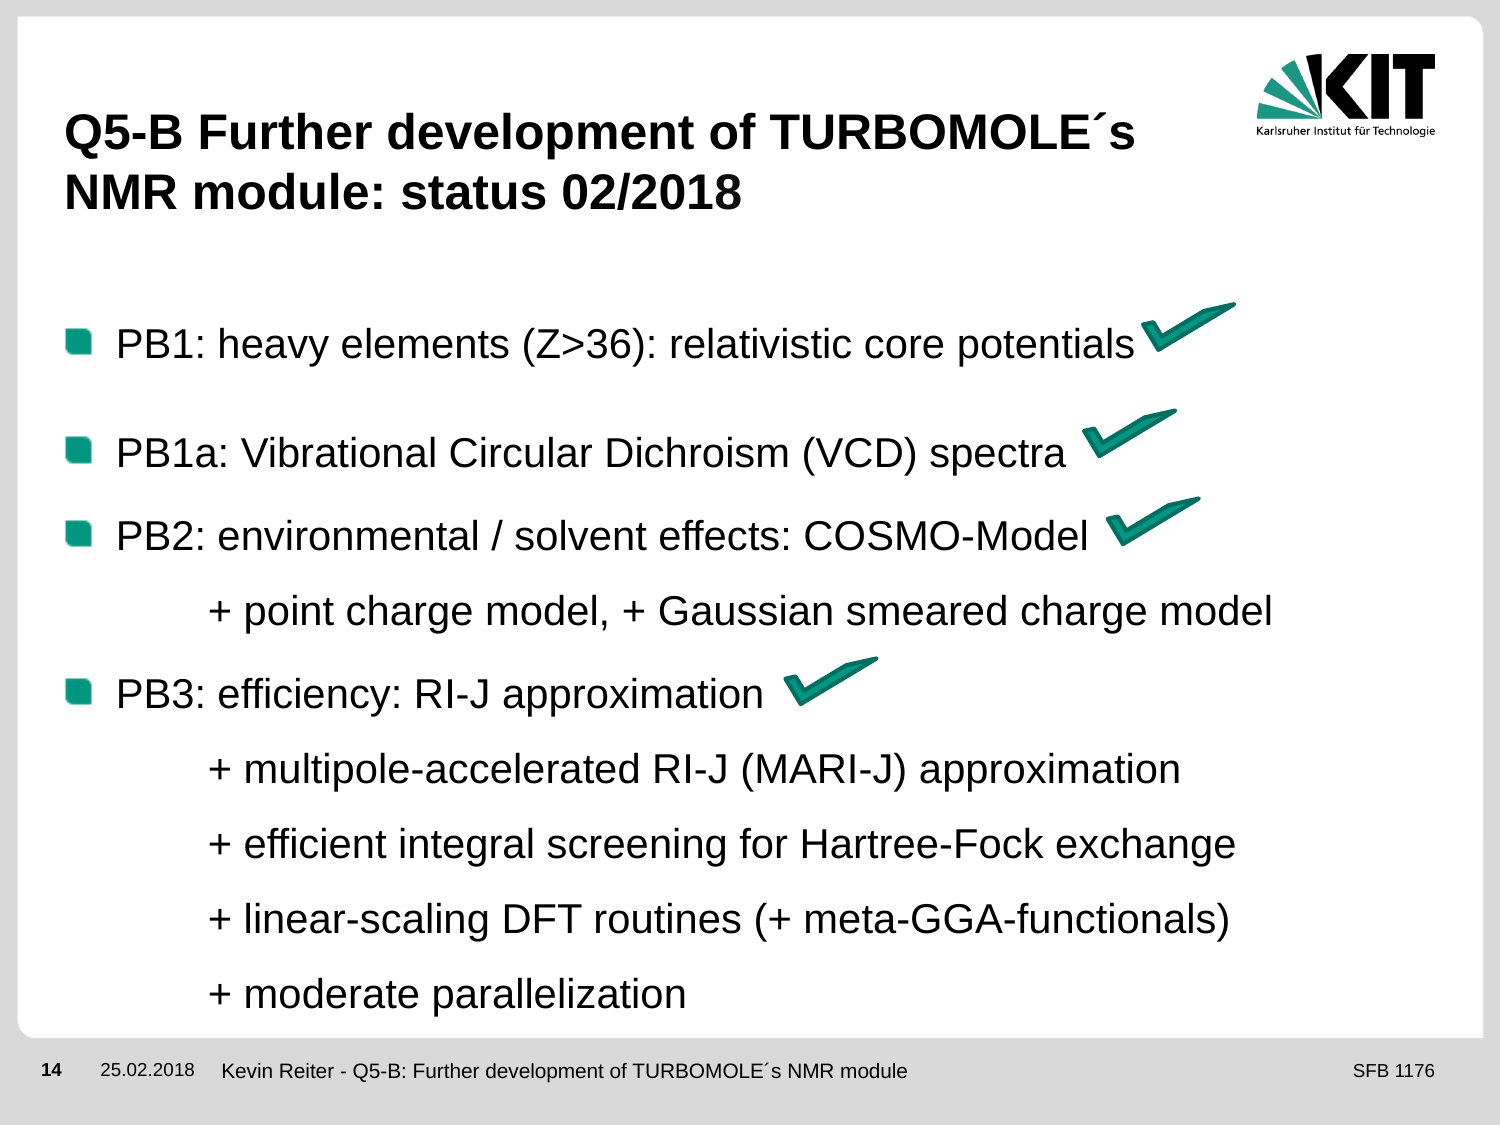

# Q5-B Further development of TURBOMOLE´s NMR module: status 02/2018
PB1: heavy elements (Z>36): relativistic core potentials
PB1a: Vibrational Circular Dichroism (VCD) spectra
PB2: environmental / solvent effects: COSMO-Model
        + point charge model, + Gaussian smeared charge model
PB3: efficiency: RI-J approximation
        + multipole-accelerated RI-J (MARI-J) approximation
        + efficient integral screening for Hartree-Fock exchange
        + linear-scaling DFT routines (+ meta-GGA-functionals)
        + moderate parallelization

Kevin Reiter - Q5-B: Further development of TURBOMOLE´s NMR module